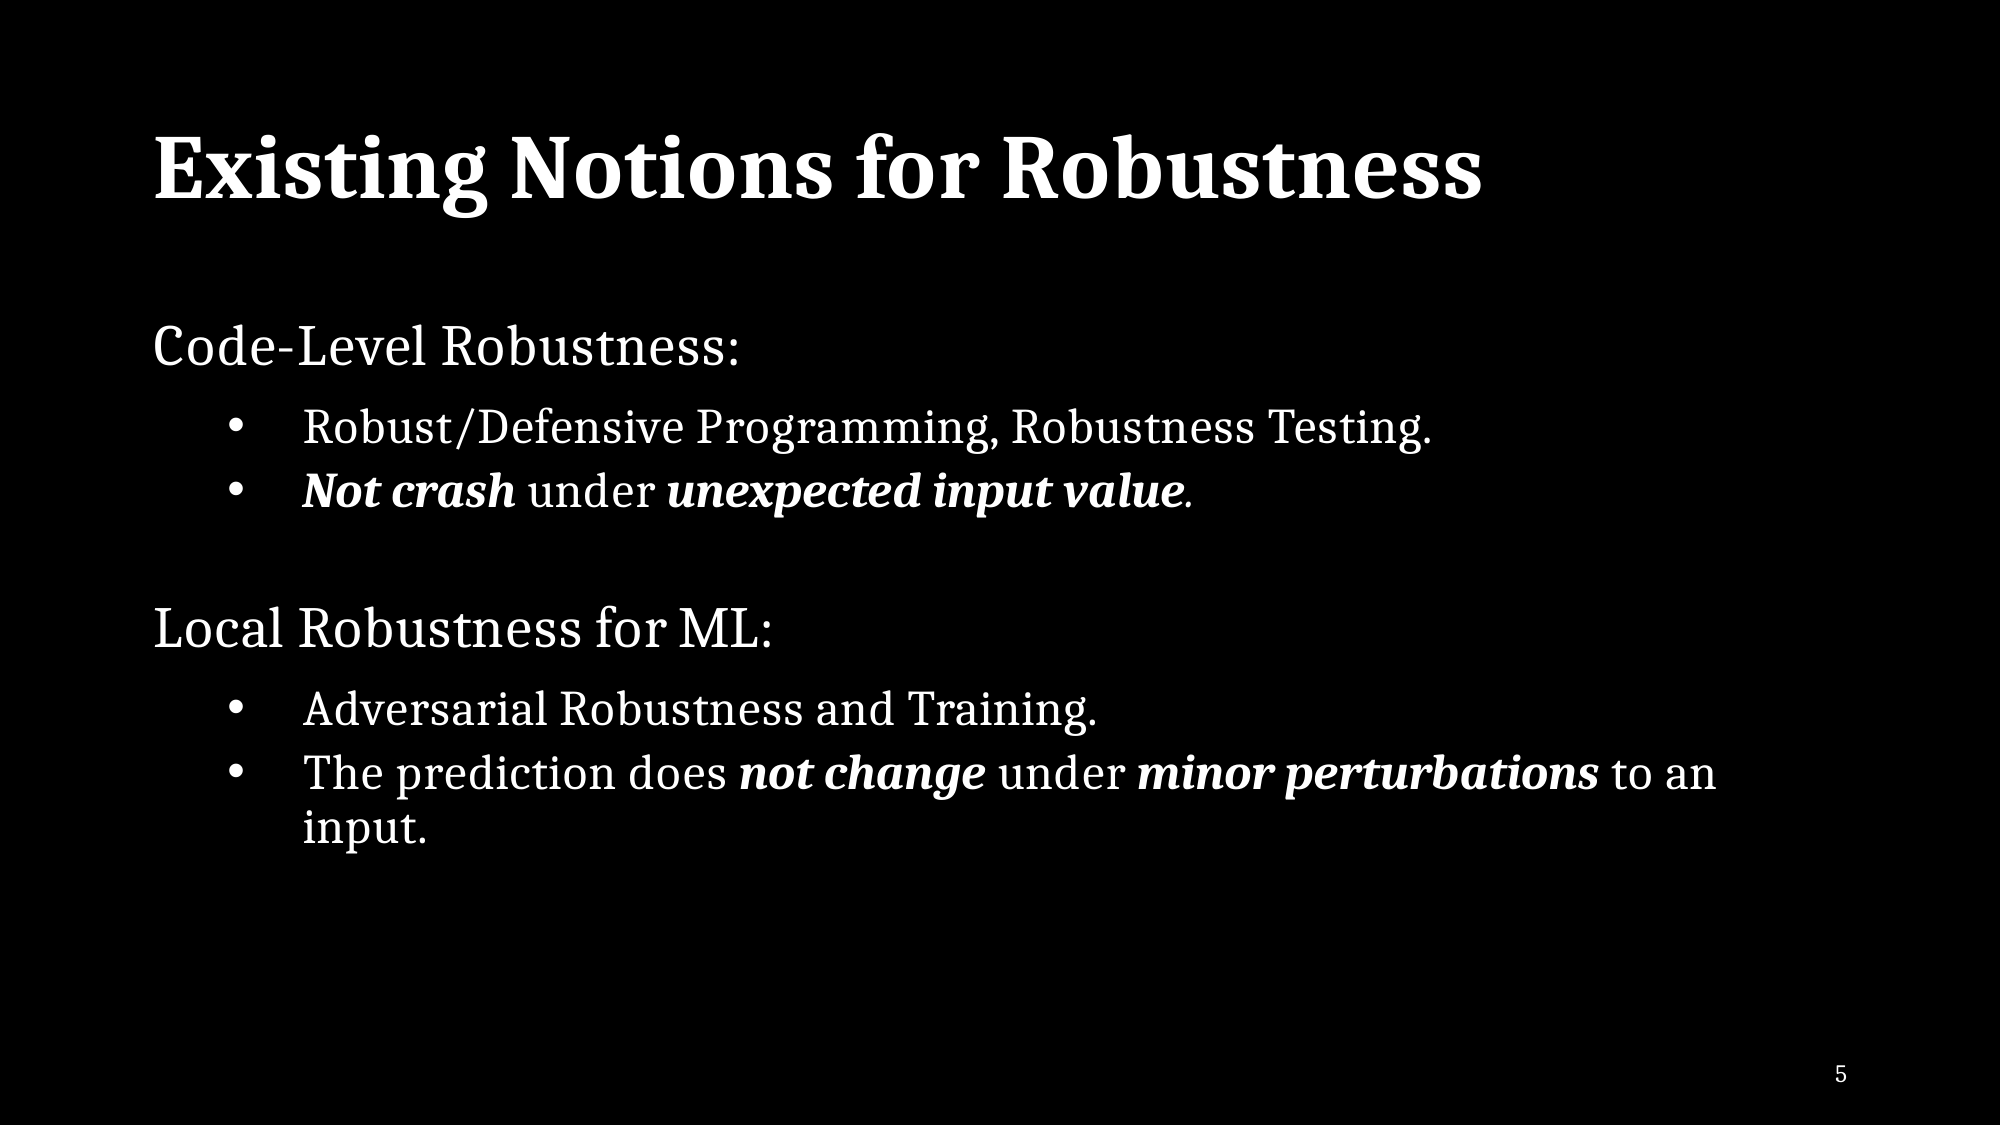

# Existing Notions for Robustness
Code-Level Robustness:
Robust/Defensive Programming, Robustness Testing.
Not crash under unexpected input value.
Local Robustness for ML:
Adversarial Robustness and Training.
The prediction does not change under minor perturbations to an input.
5